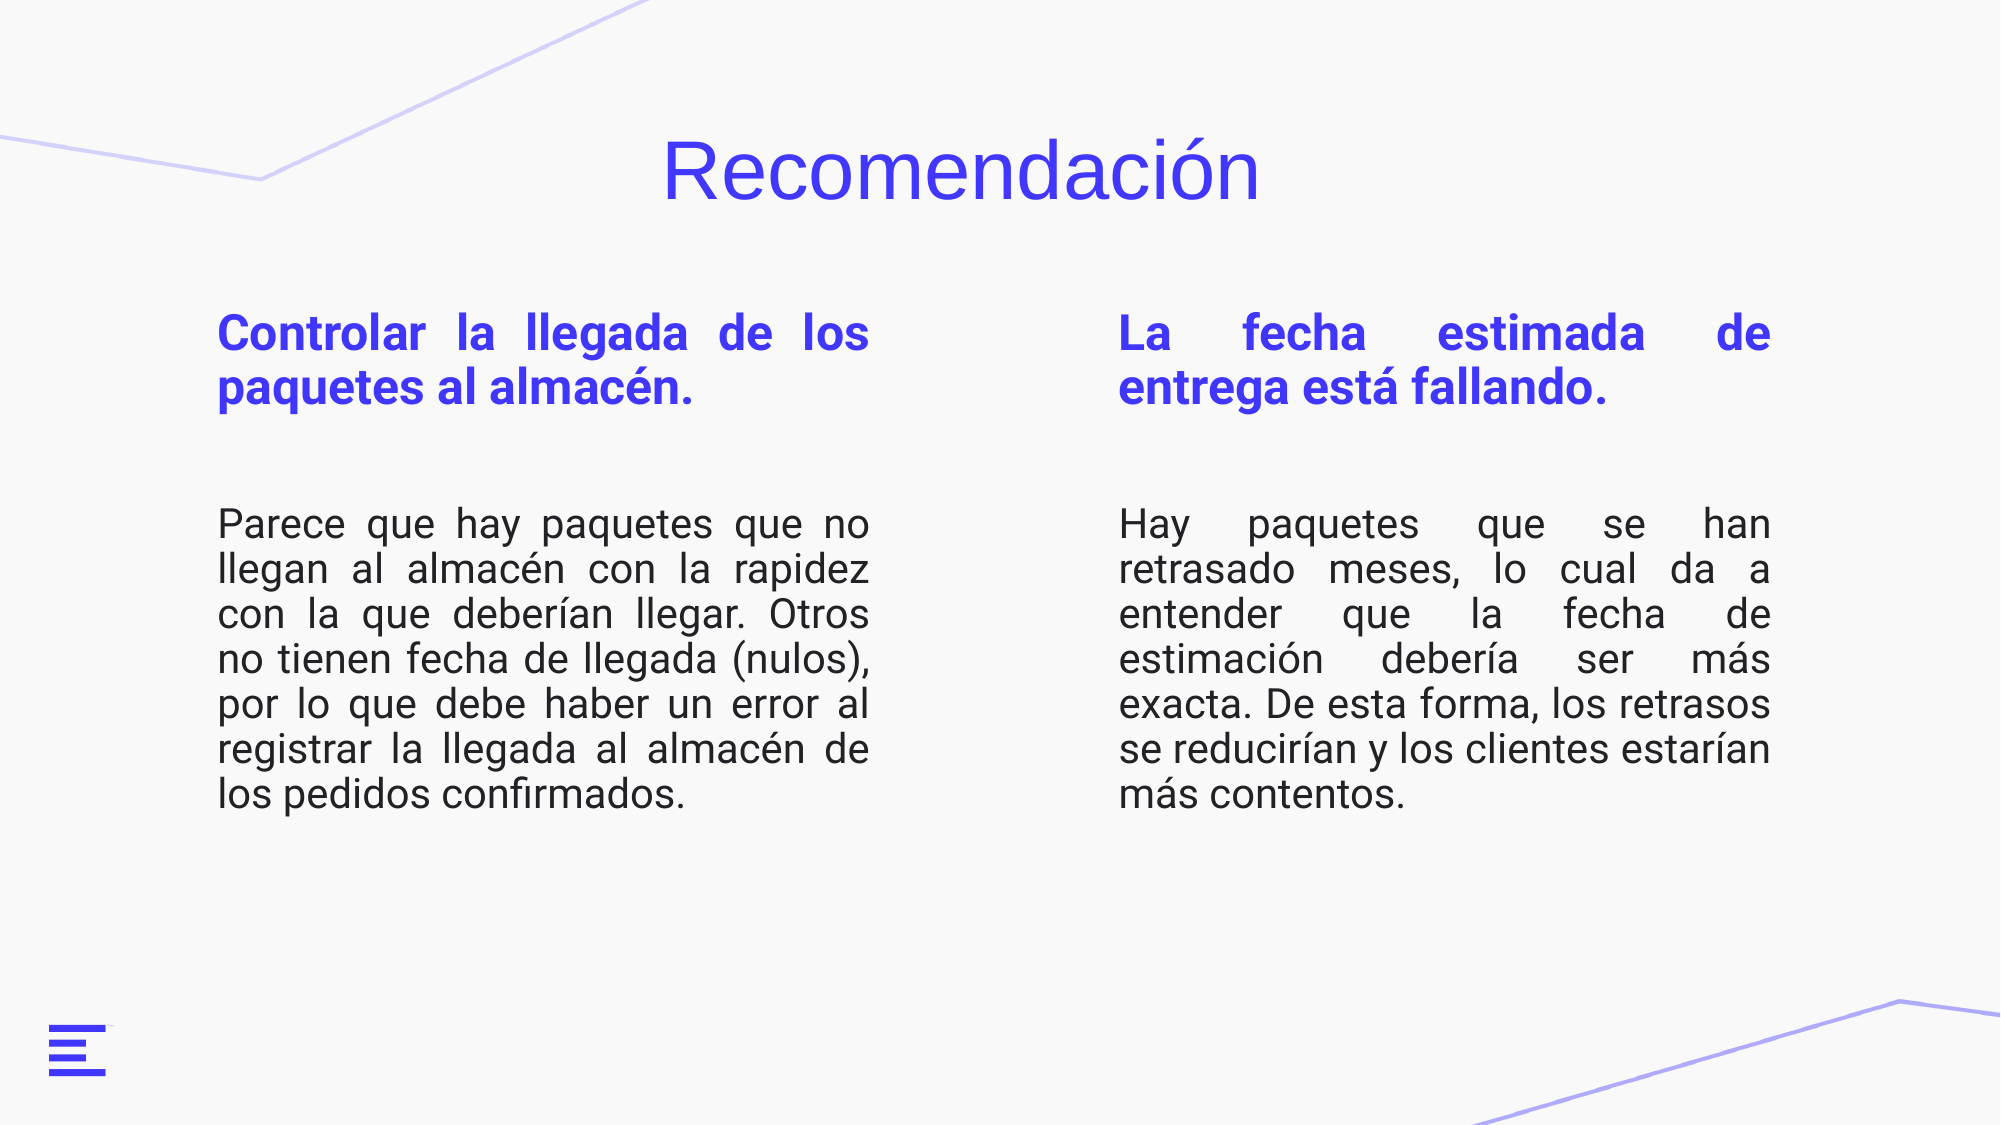

# Recomendación
Controlar la llegada de los paquetes al almacén.

Parece que hay paquetes que no llegan al almacén con la rapidez con la que deberían llegar. Otros no tienen fecha de llegada (nulos), por lo que debe haber un error al registrar la llegada al almacén de los pedidos confirmados.

La fecha estimada de entrega está fallando.

Hay paquetes que se han retrasado meses, lo cual da a entender que la fecha de estimación debería ser más exacta. De esta forma, los retrasos se reducirían y los clientes estarían más contentos.